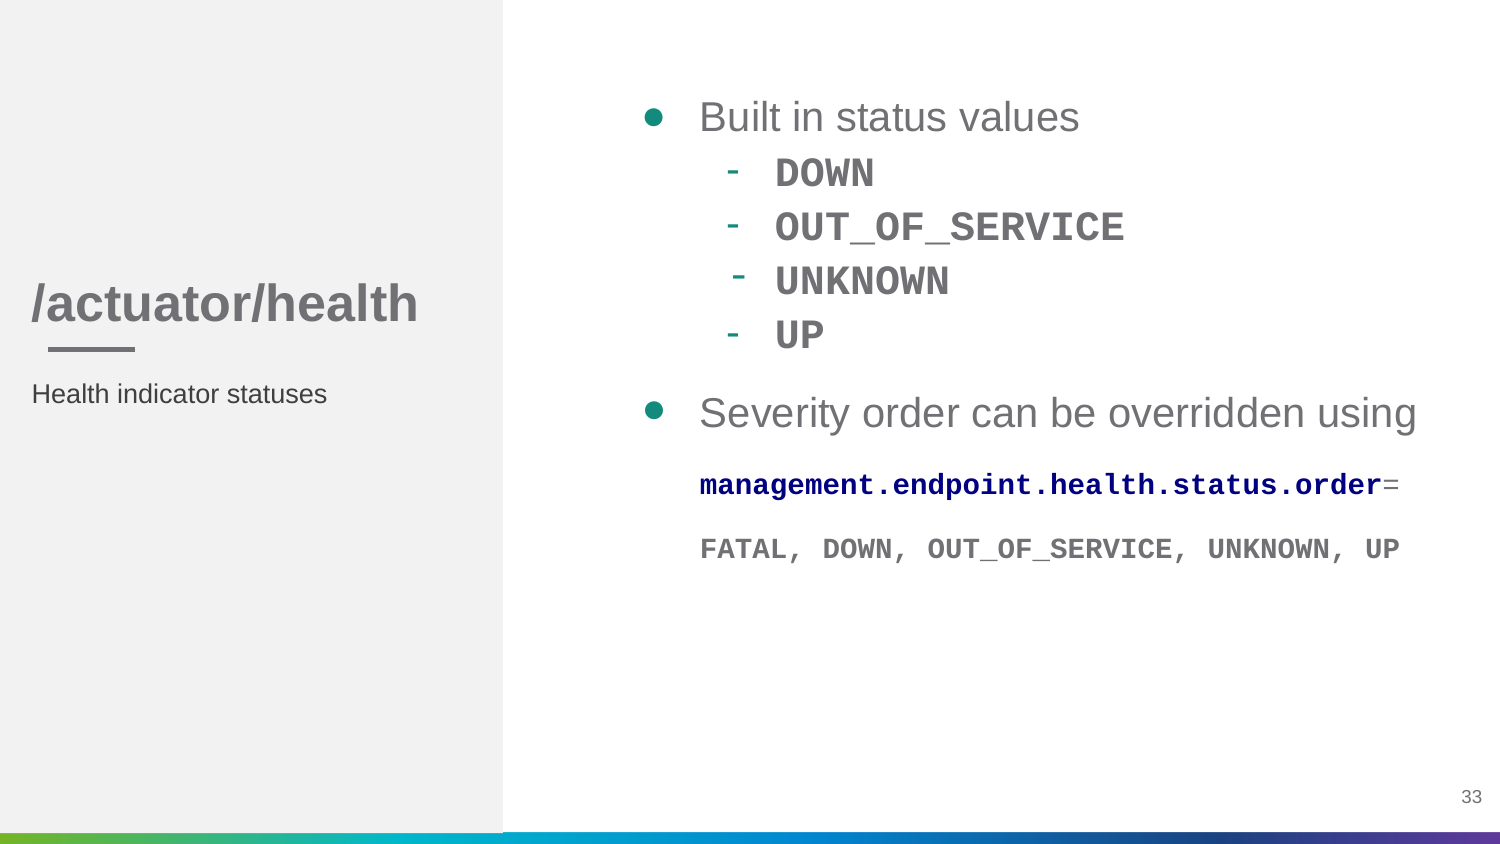

# /actuator/health
Built in status values
DOWN
OUT_OF_SERVICE
UNKNOWN
UP
Severity order can be overridden using
management.endpoint.health.status.order=
FATAL, DOWN, OUT_OF_SERVICE, UNKNOWN, UP
Health indicator statuses
33